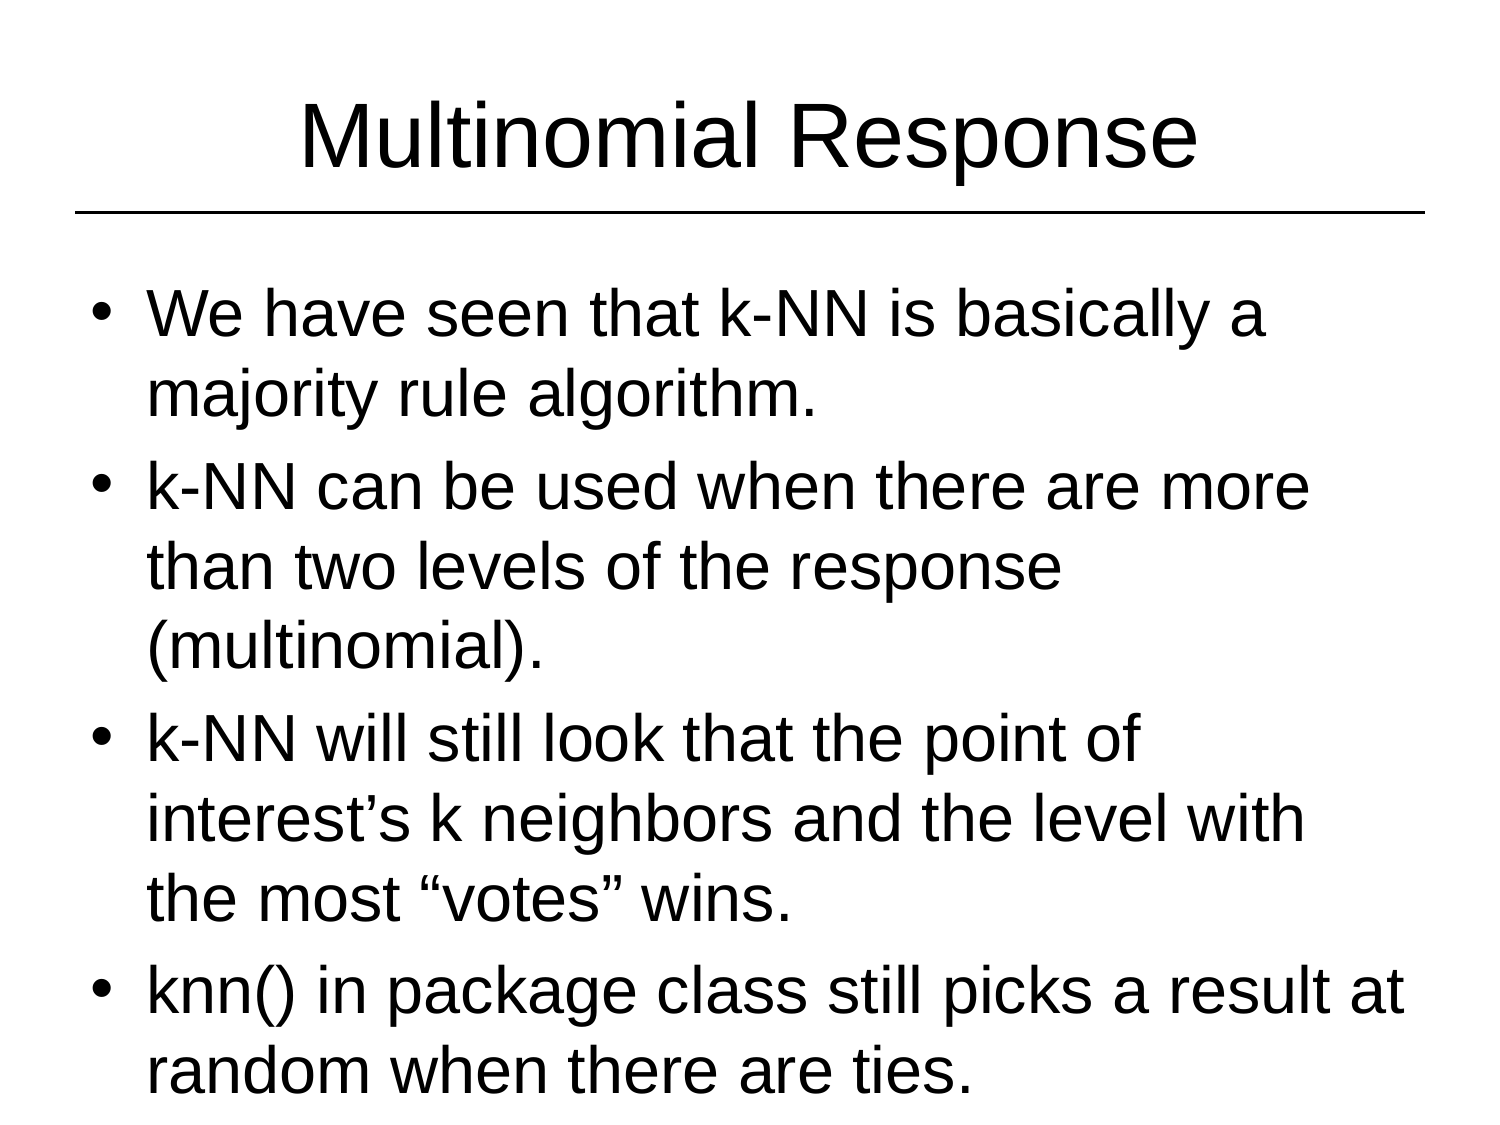

# Multinomial Response
We have seen that k-NN is basically a majority rule algorithm.
k-NN can be used when there are more than two levels of the response (multinomial).
k-NN will still look that the point of interest’s k neighbors and the level with the most “votes” wins.
knn() in package class still picks a result at random when there are ties.